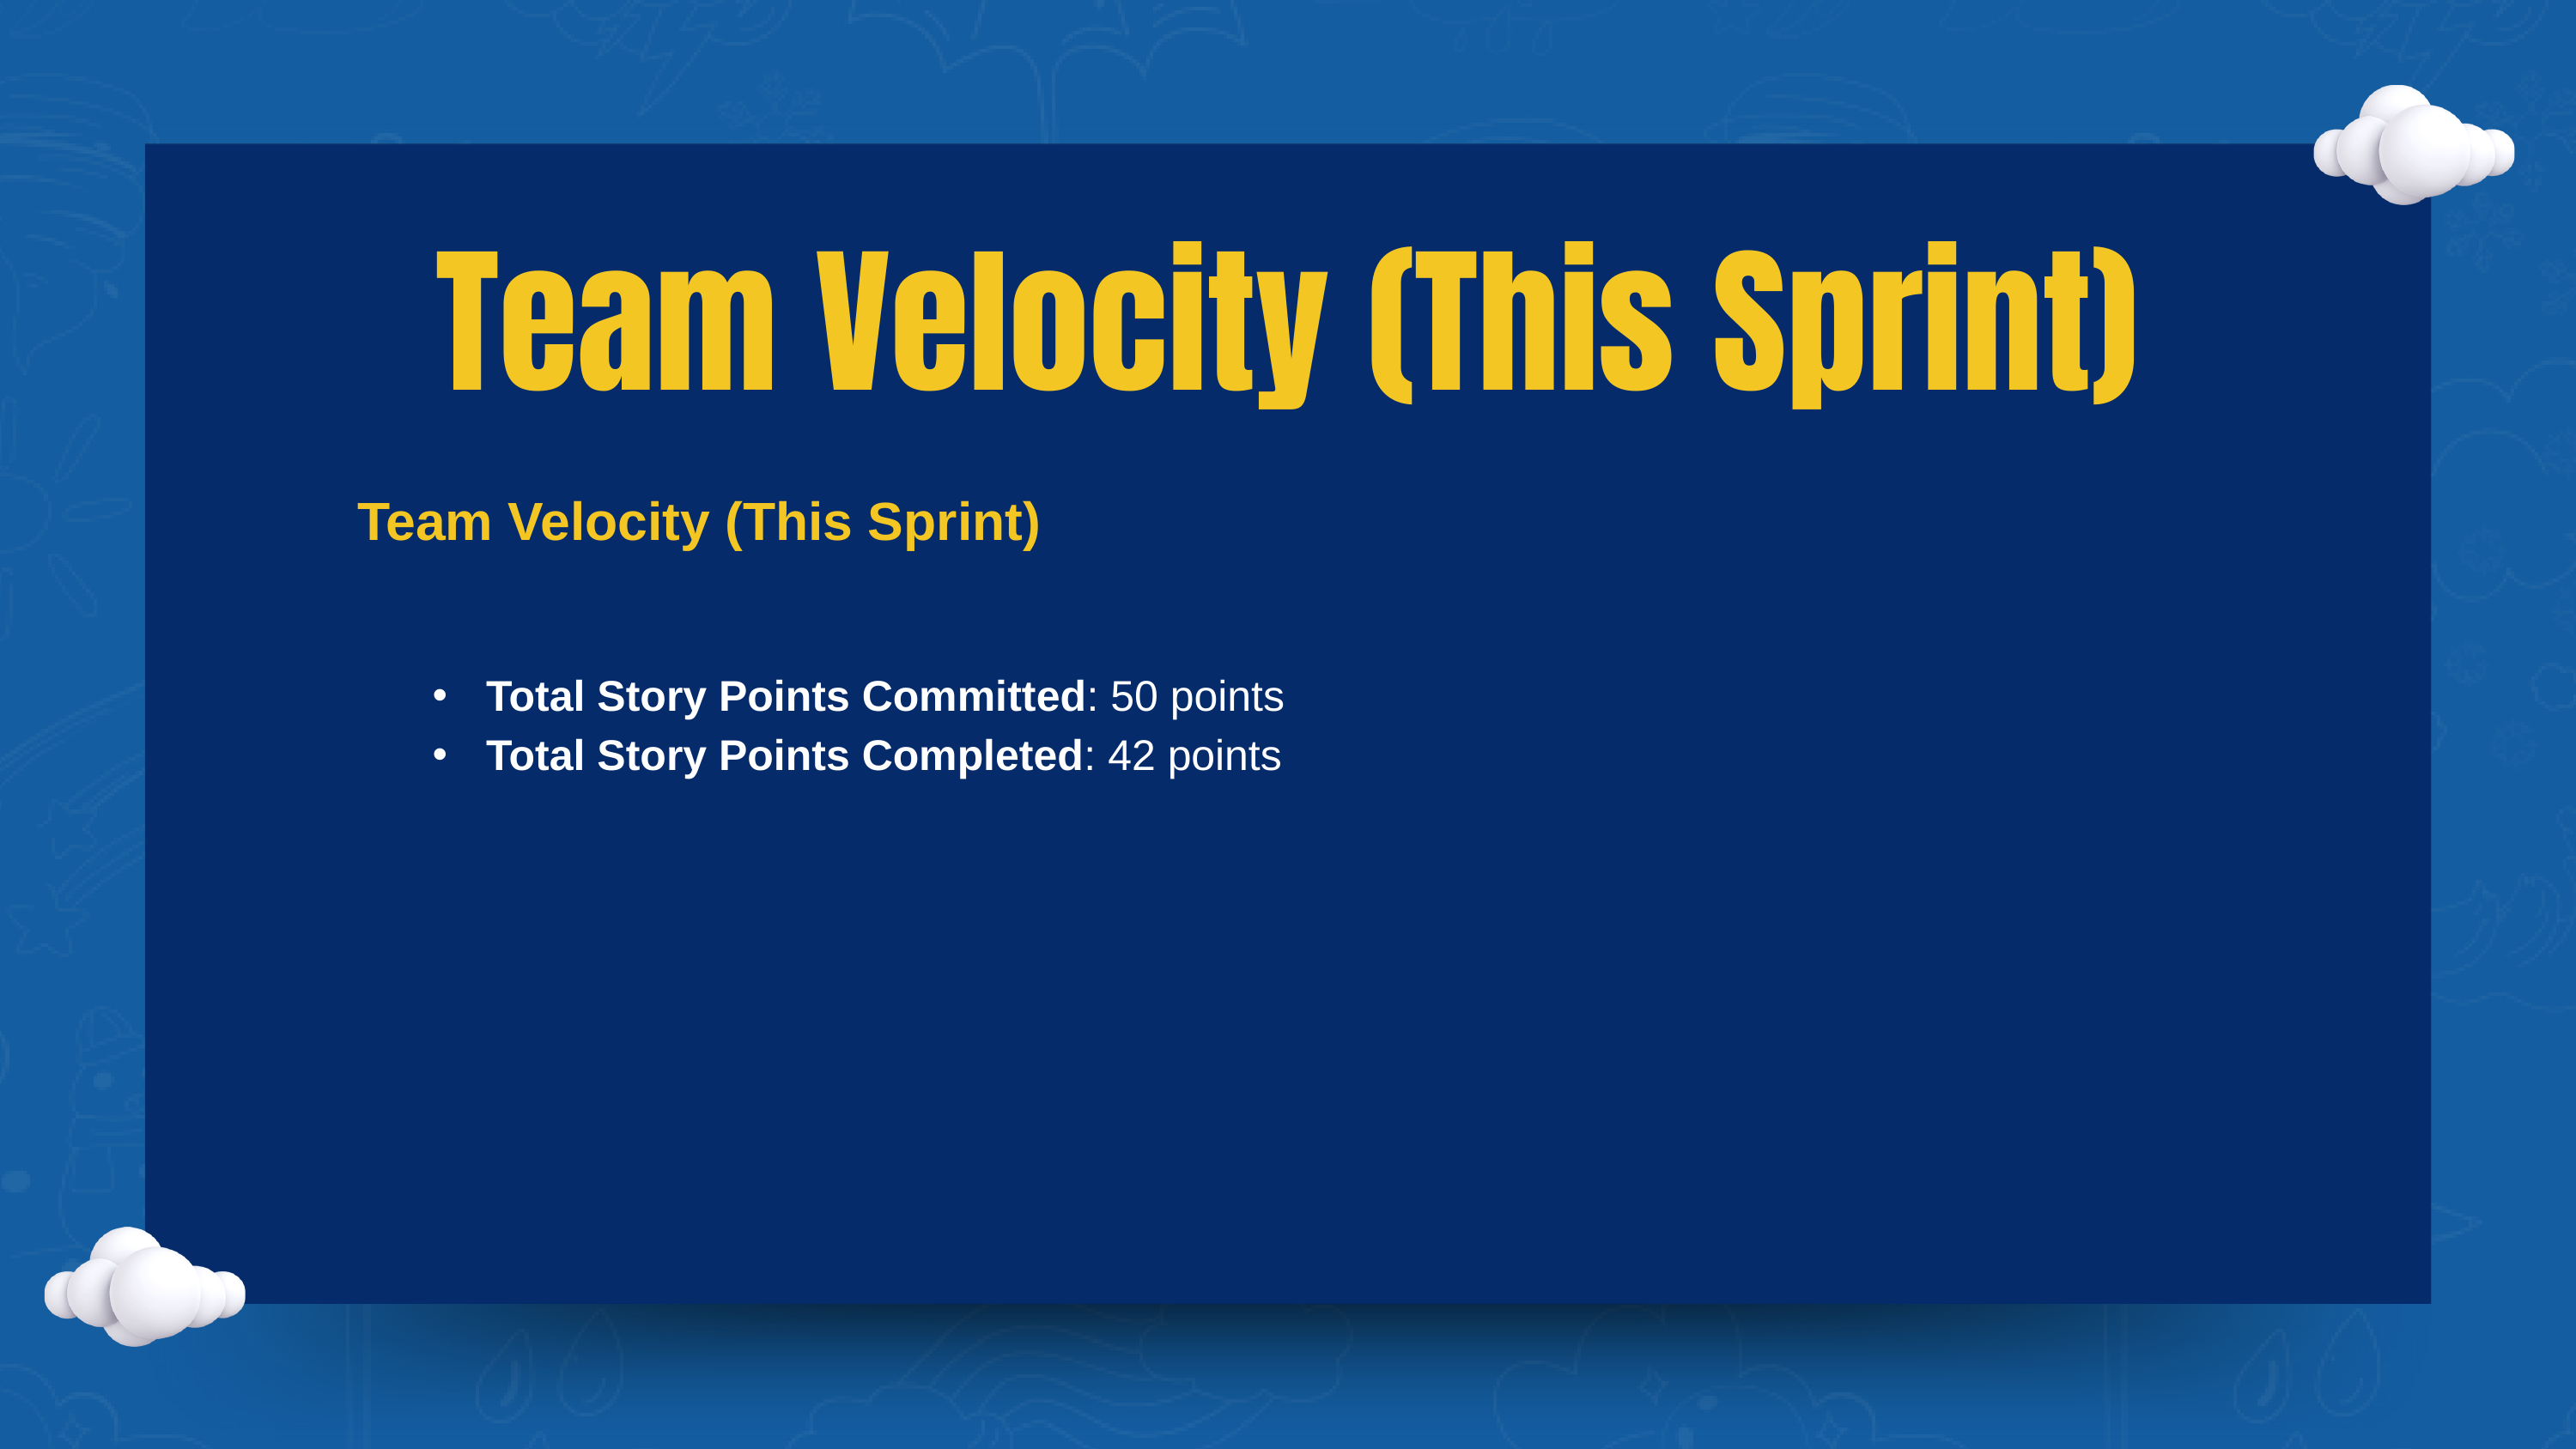

Team Velocity (This Sprint)
Team Velocity (This Sprint)

Total Story Points Committed: 50 points
Total Story Points Completed: 42 points